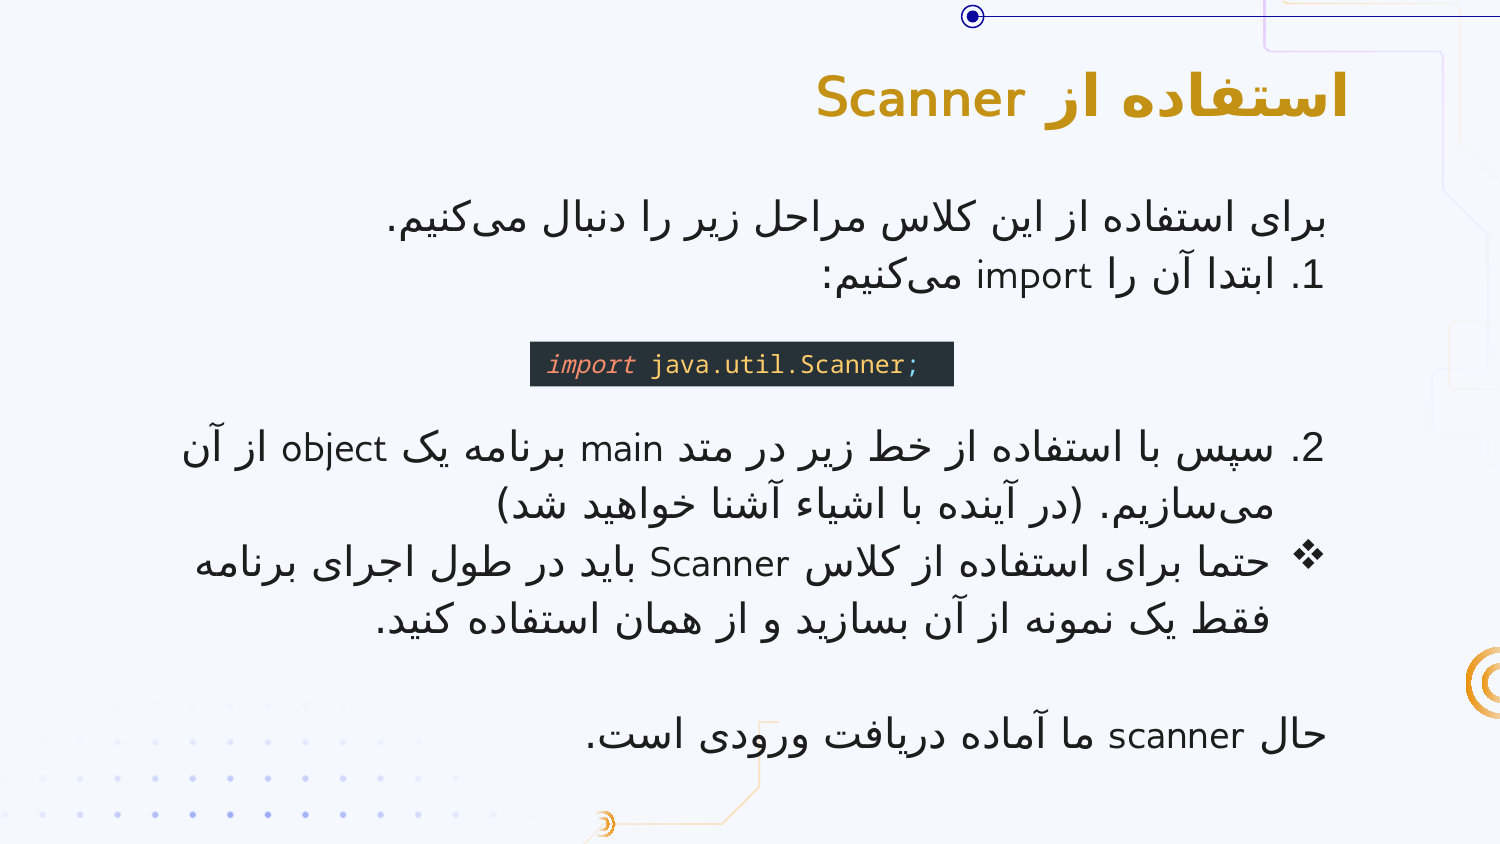

# استفاده از Scanner
برای استفاده از این کلاس مراحل زیر را دنبال می‌کنیم.
ابتدا آن را import می‌کنیم:

سپس با استفاده از خط زیر در متد main برنامه یک object از آن می‌سازیم. (در آینده با اشیاء آشنا خواهید شد)
حتما برای استفاده از کلاس Scanner باید در طول اجرای برنامه فقط یک نمونه از آن بسازید و از همان استفاده کنید.

حال scanner ما آماده دریافت ورودی است.

import java.util.Scanner;